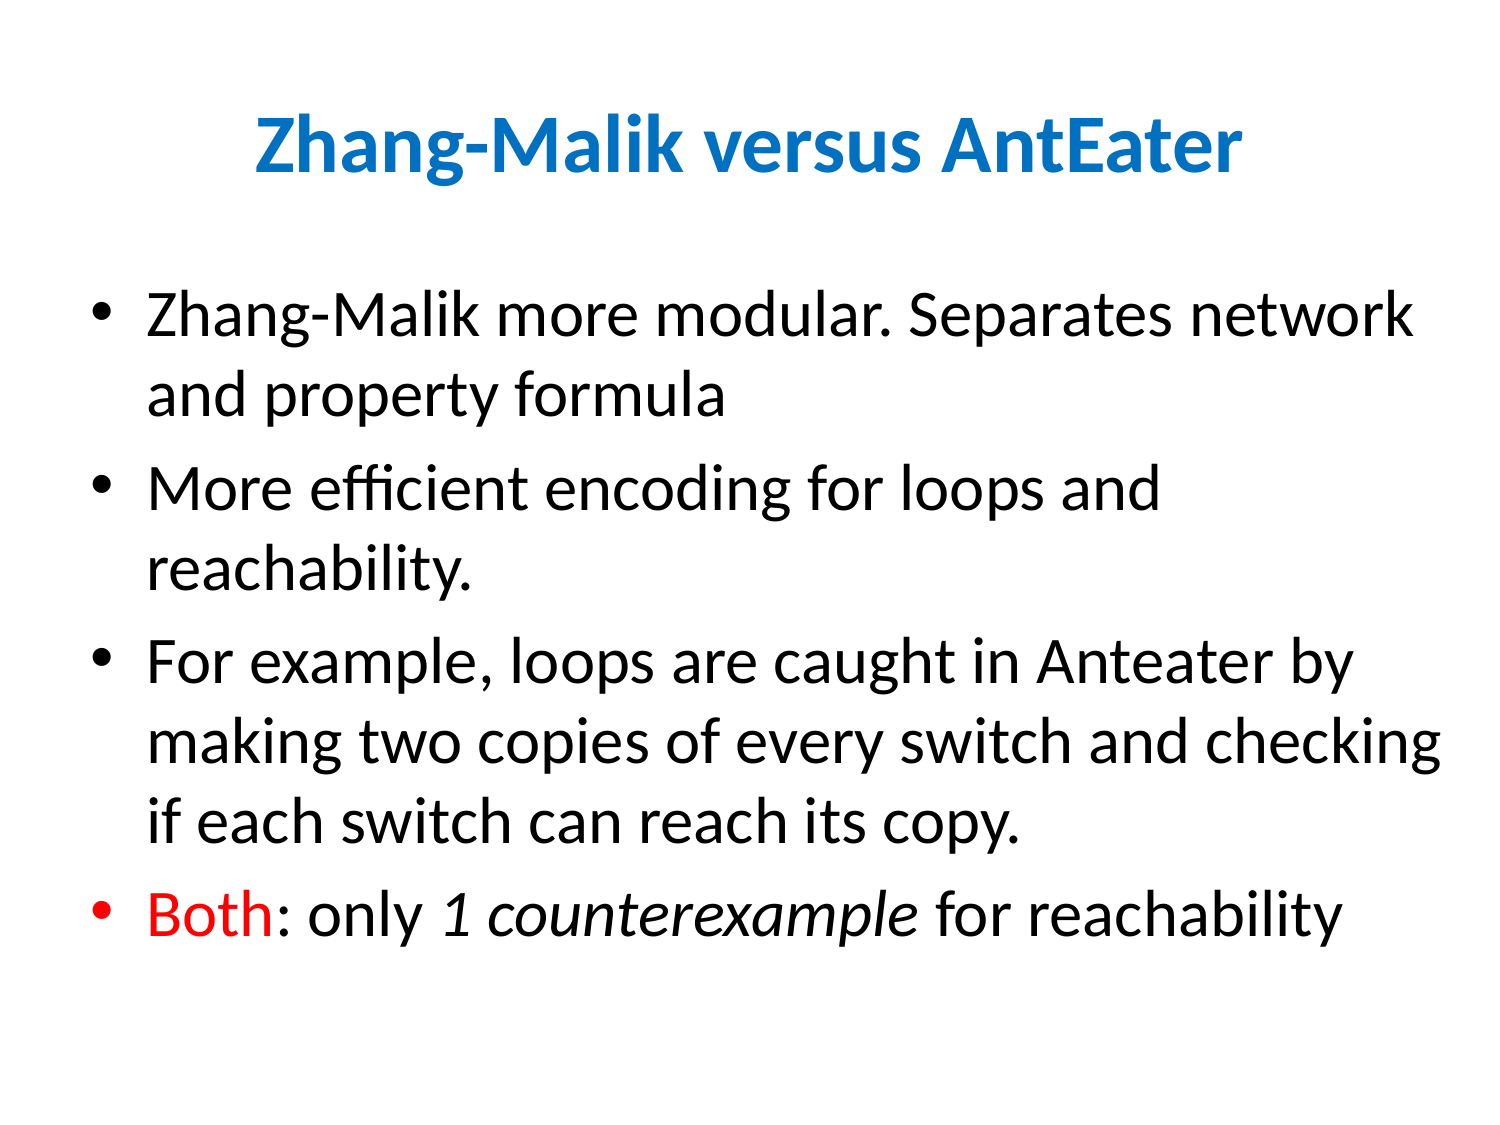

# Zhang-Malik versus AntEater
Zhang-Malik more modular. Separates network and property formula
More efficient encoding for loops and reachability.
For example, loops are caught in Anteater by making two copies of every switch and checking if each switch can reach its copy.
Both: only 1 counterexample for reachability